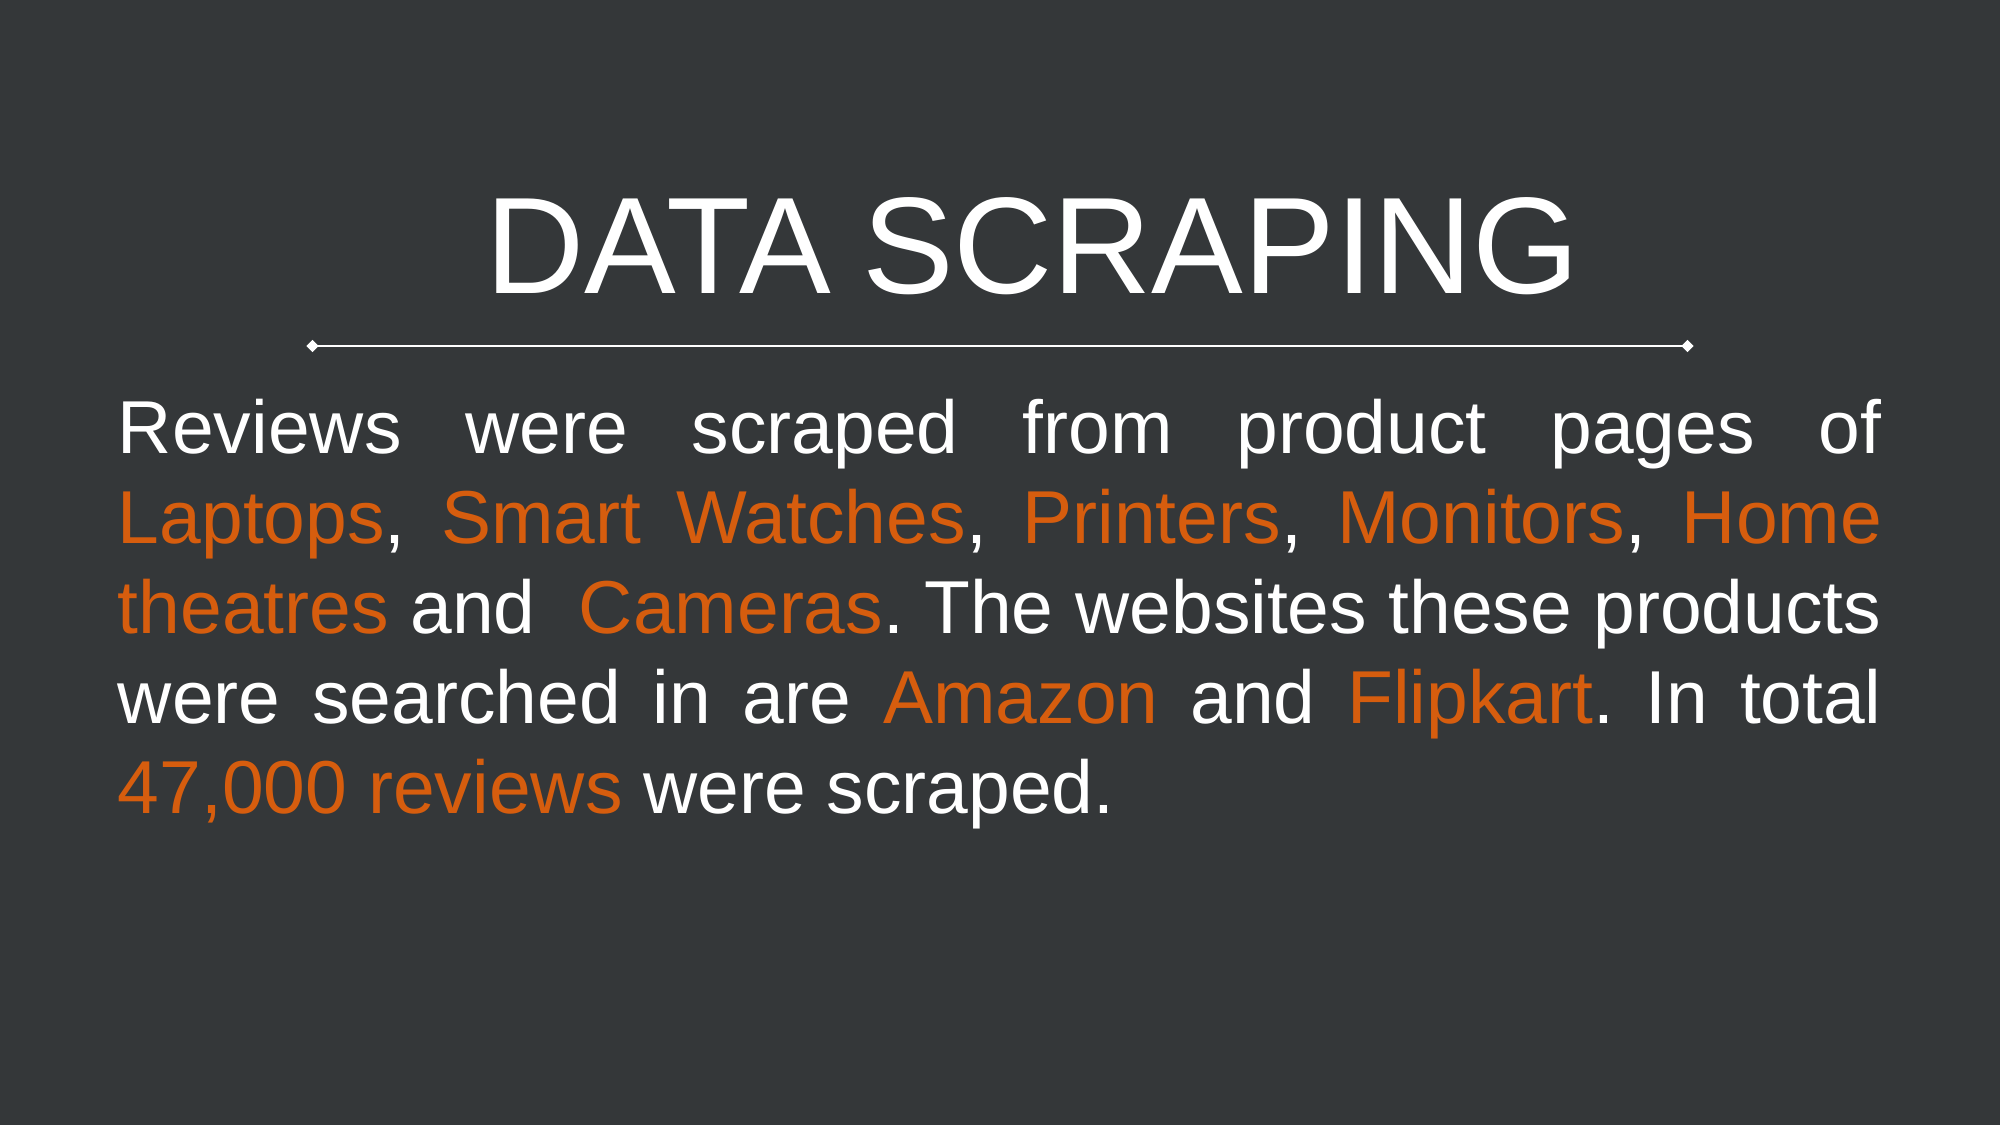

DATA SCRAPING
Reviews were scraped from product pages of Laptops, Smart Watches, Printers, Monitors, Home theatres and  Cameras. The websites these products were searched in are Amazon and Flipkart. In total 47,000 reviews were scraped.